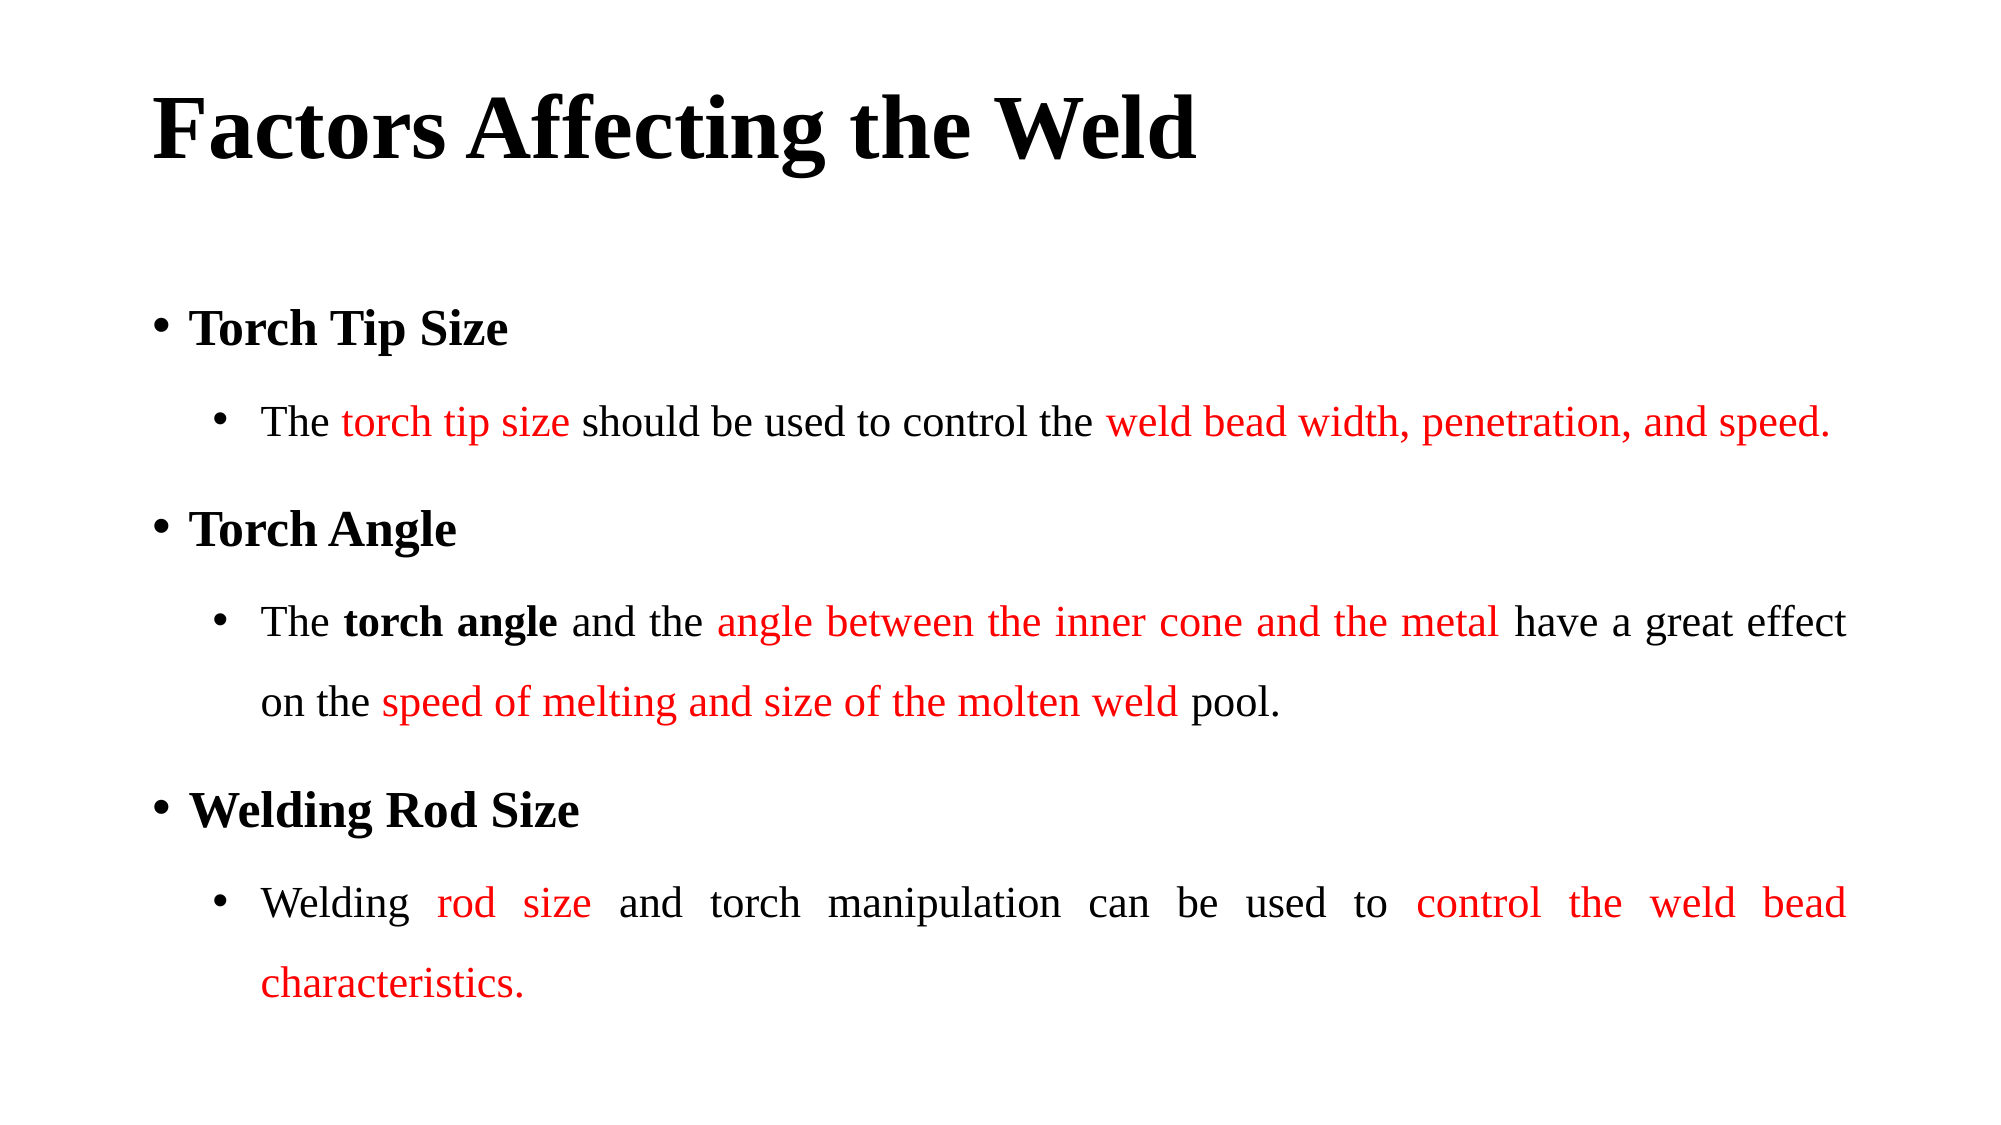

# Factors Affecting the Weld
Torch Tip Size
The torch tip size should be used to control the weld bead width, penetration, and speed.
Torch Angle
The torch angle and the angle between the inner cone and the metal have a great effect on the speed of melting and size of the molten weld pool.
Welding Rod Size
Welding rod size and torch manipulation can be used to control the weld bead characteristics.